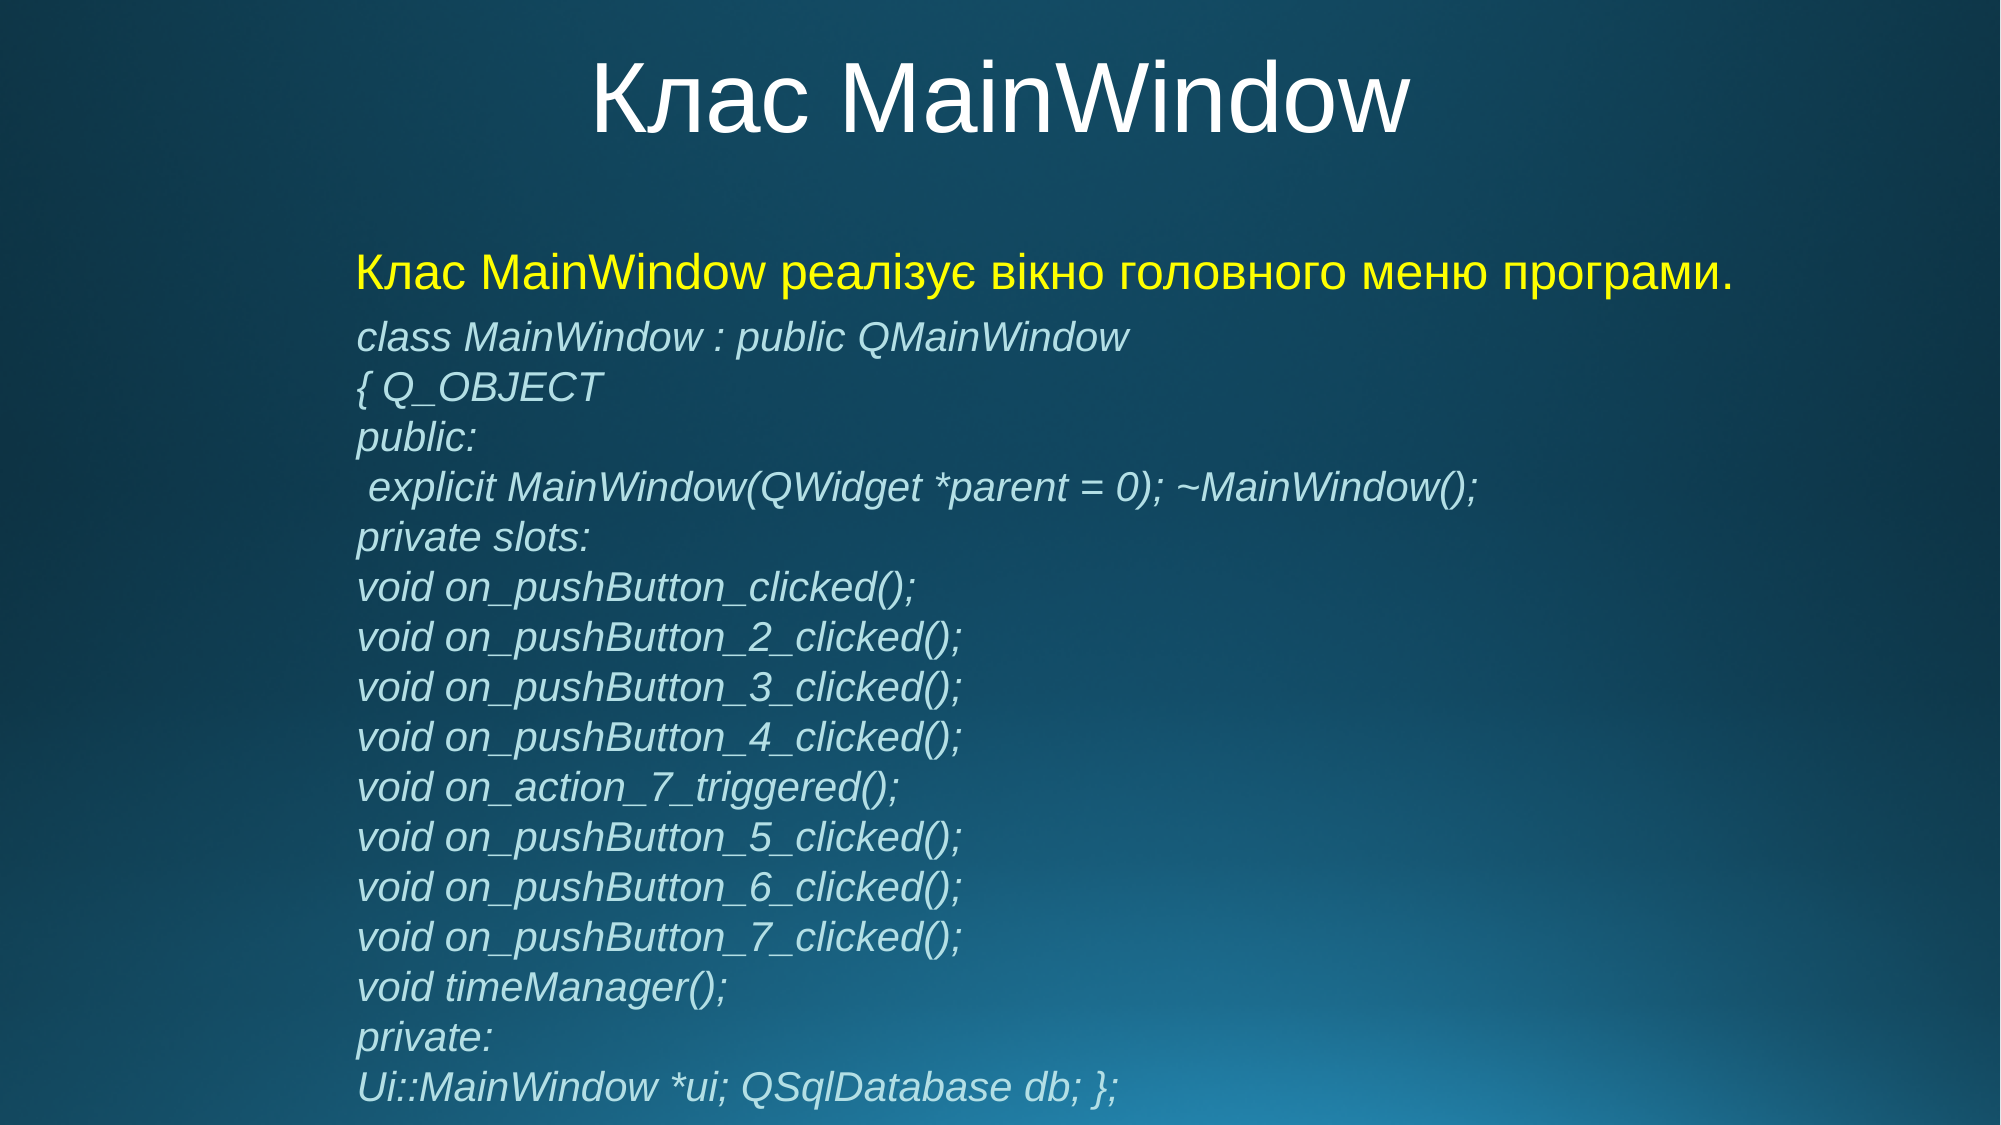

Клас MainWindow
Клас MainWindow реалізує вікно головного меню програми.
class MainWindow : public QMainWindow
{ Q_OBJECT
public:
 explicit MainWindow(QWidget *parent = 0); ~MainWindow();
private slots:
void on_pushButton_clicked();
void on_pushButton_2_clicked();
void on_pushButton_3_clicked();
void on_pushButton_4_clicked();
void on_action_7_triggered();
void on_pushButton_5_clicked();
void on_pushButton_6_clicked();
void on_pushButton_7_clicked();
void timeManager();
private:
Ui::MainWindow *ui; QSqlDatabase db; };